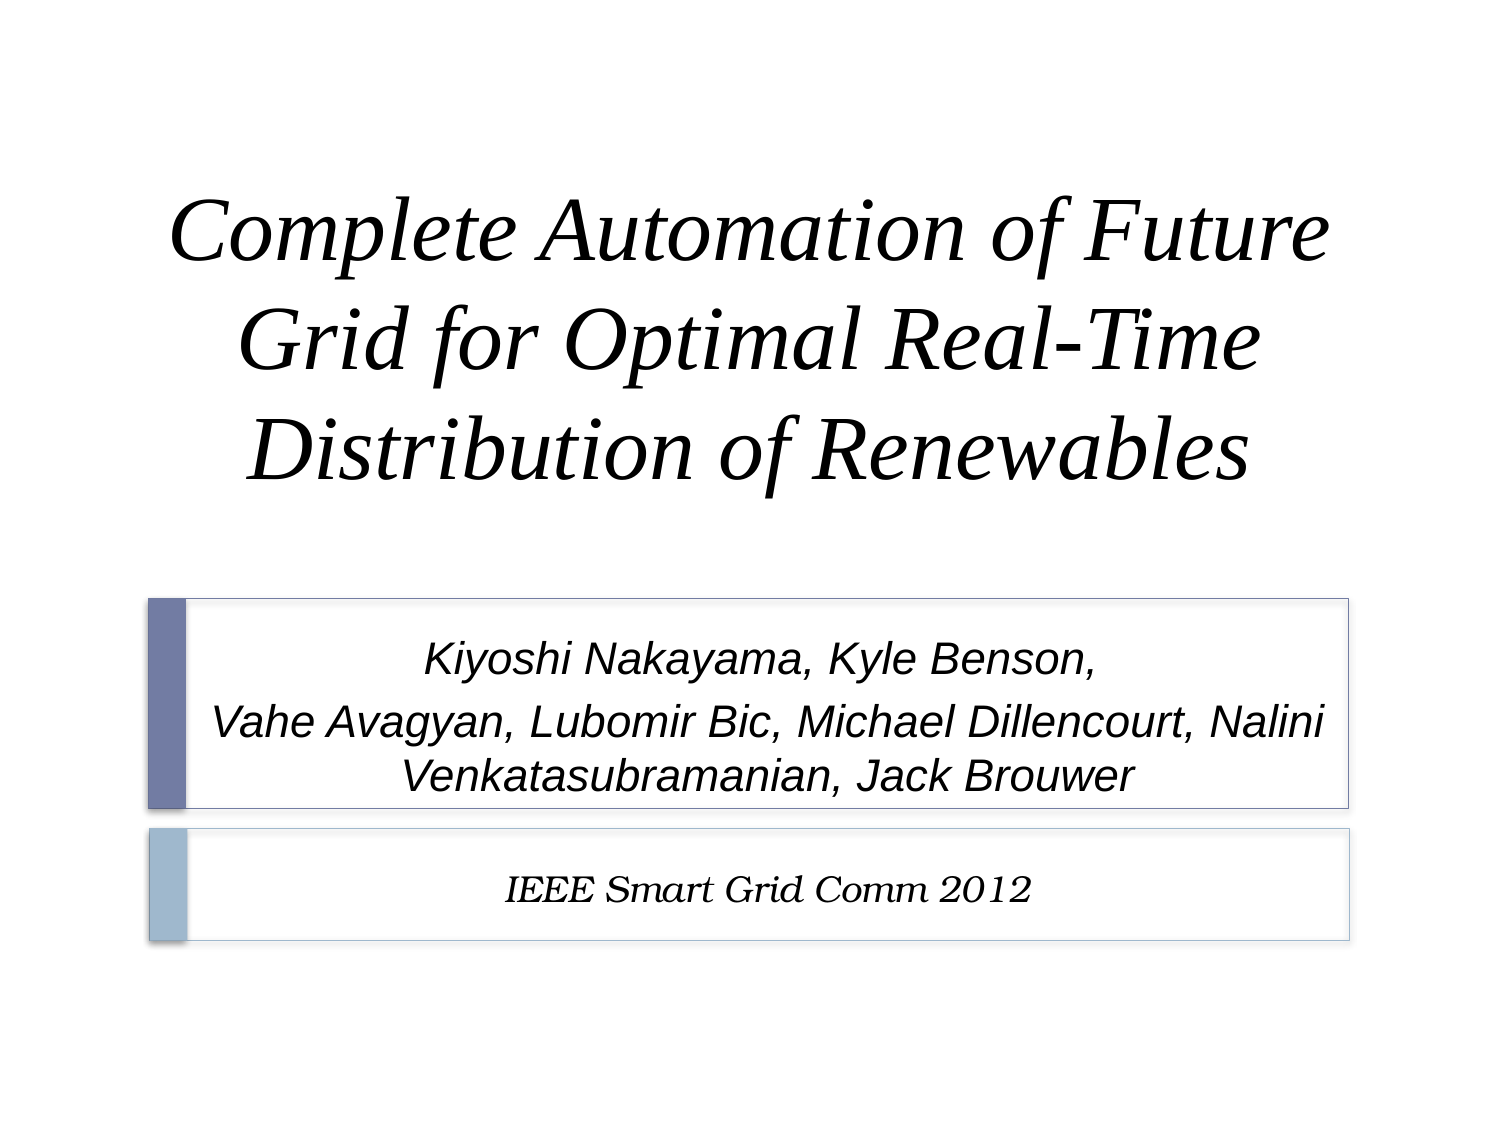

# Complete Automation of Future Grid for Optimal Real-Time Distribution of Renewables
Kiyoshi Nakayama, Kyle Benson,
Vahe Avagyan, Lubomir Bic, Michael Dillencourt, Nalini Venkatasubramanian, Jack Brouwer
IEEE Smart Grid Comm 2012